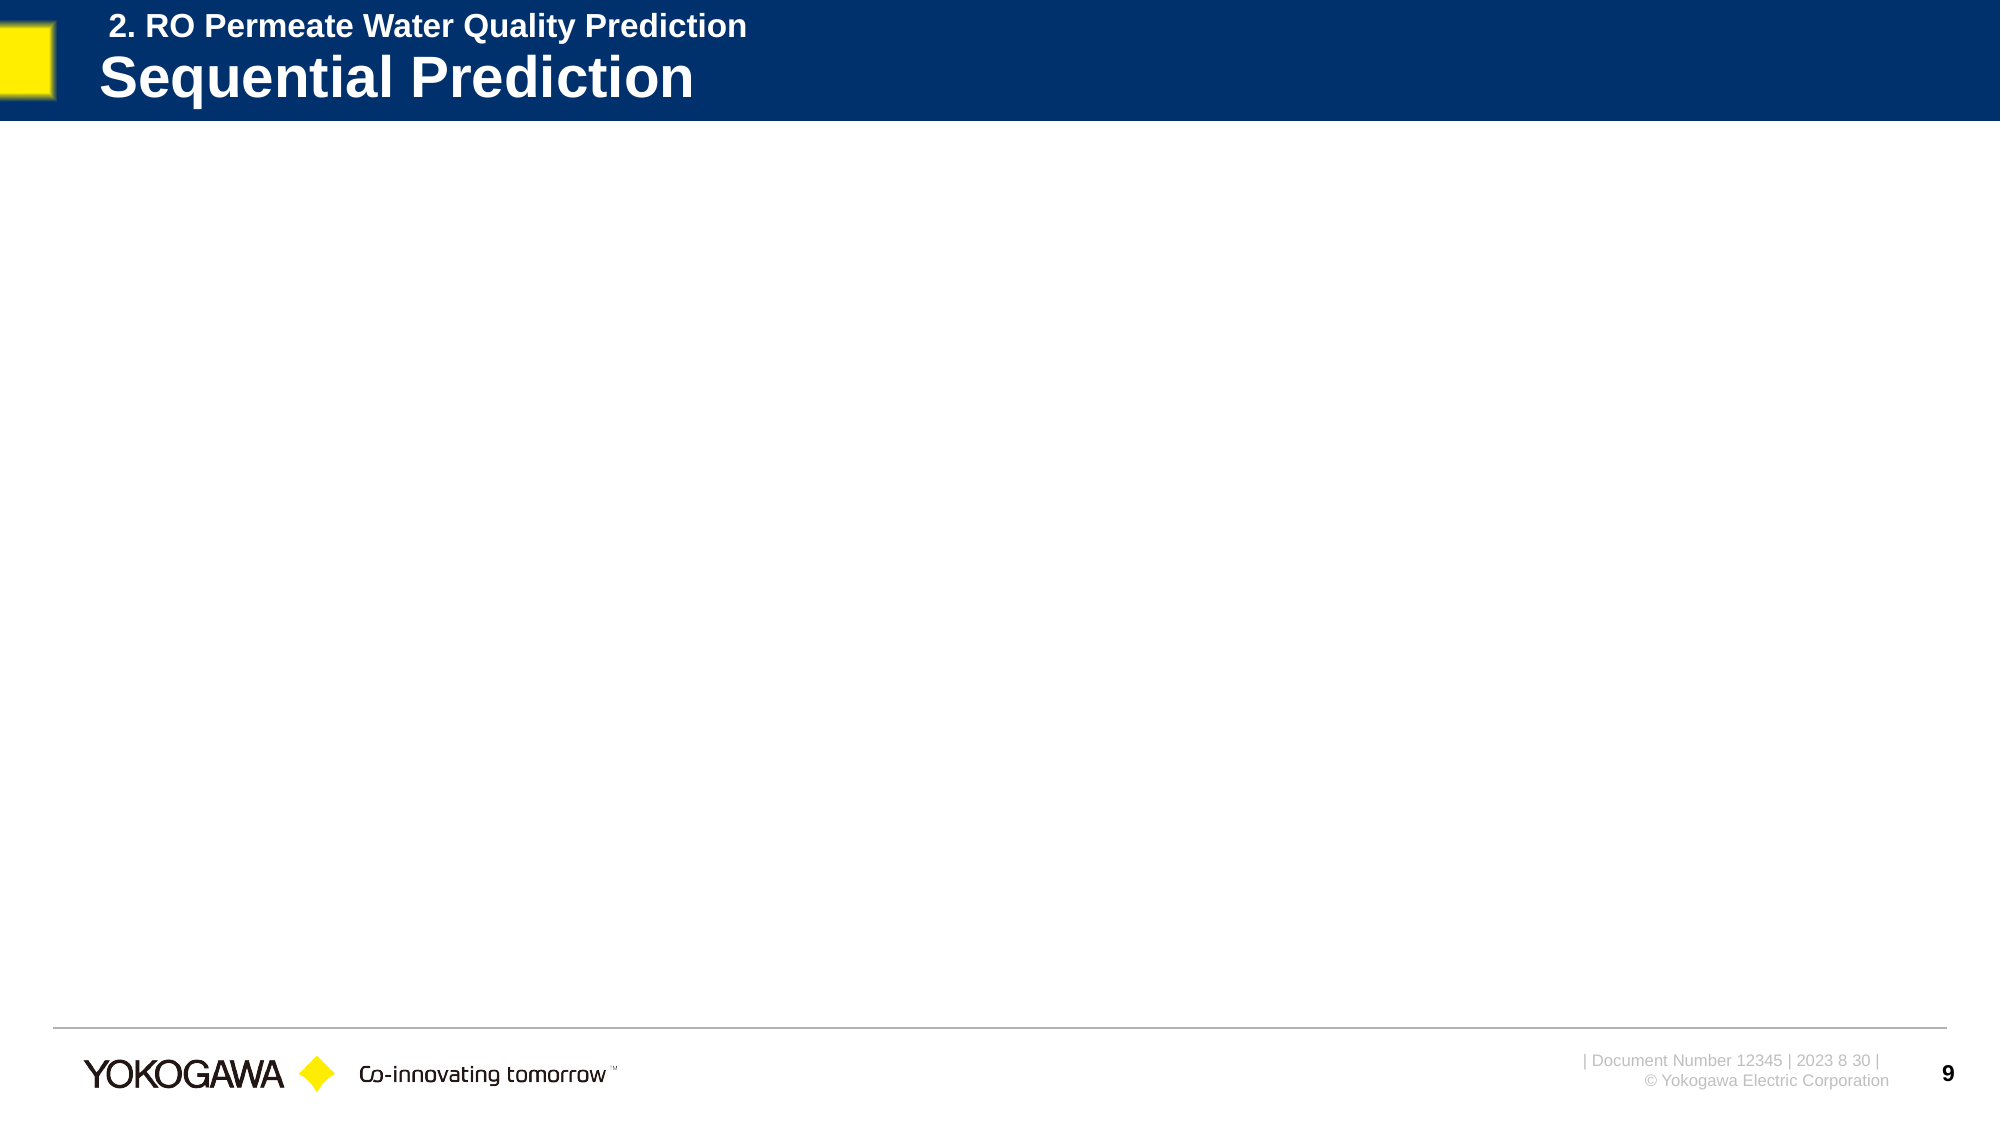

2. RO Permeate Water Quality Prediction
# Sequential Prediction

9